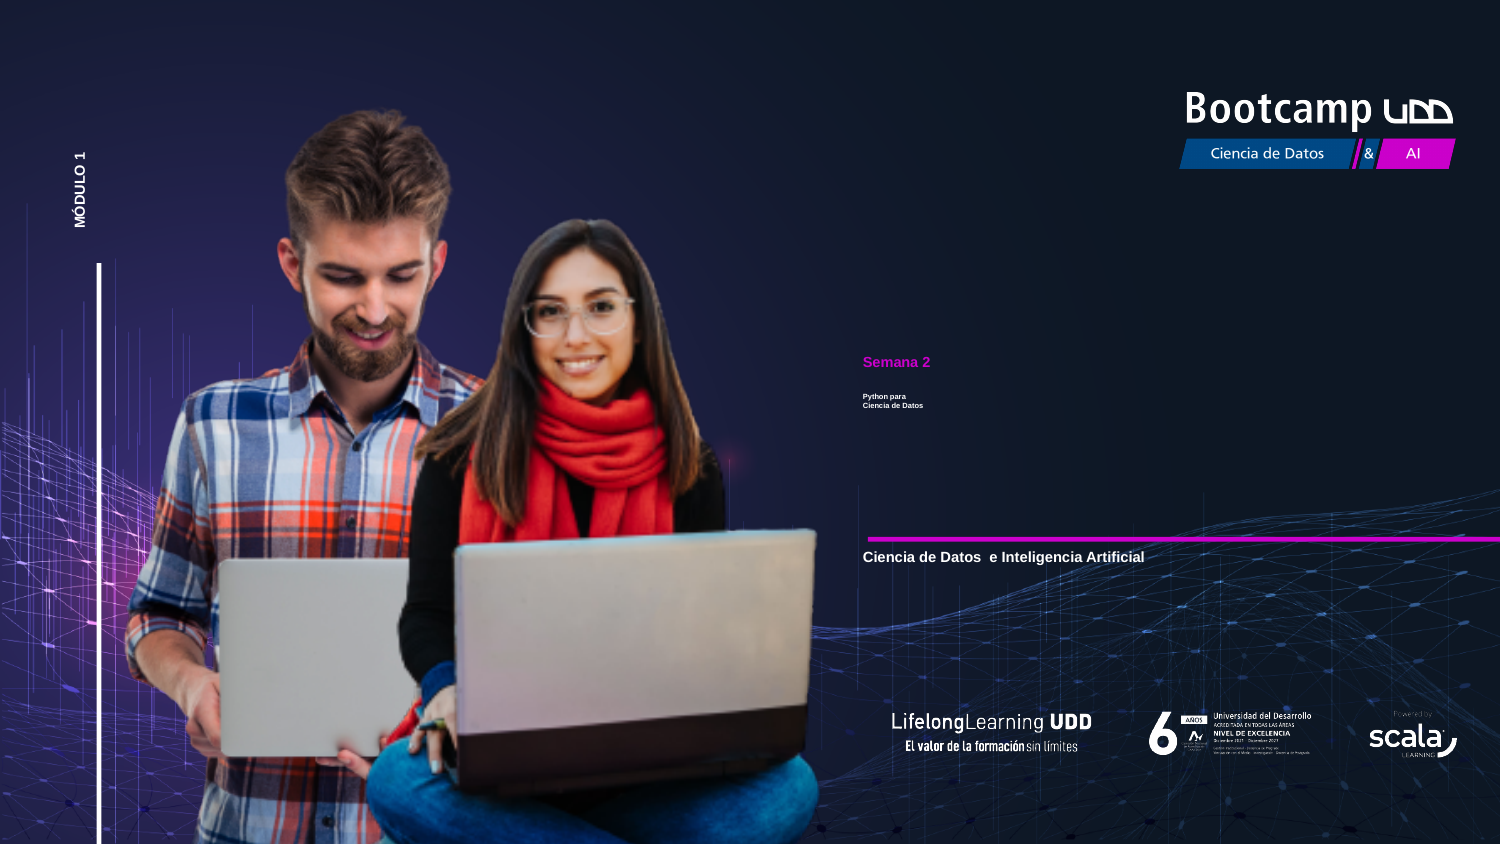

# MÓDULO 1
Semana 2
Python para
Ciencia de Datos
Ciencia de Datos  e Inteligencia Artificial